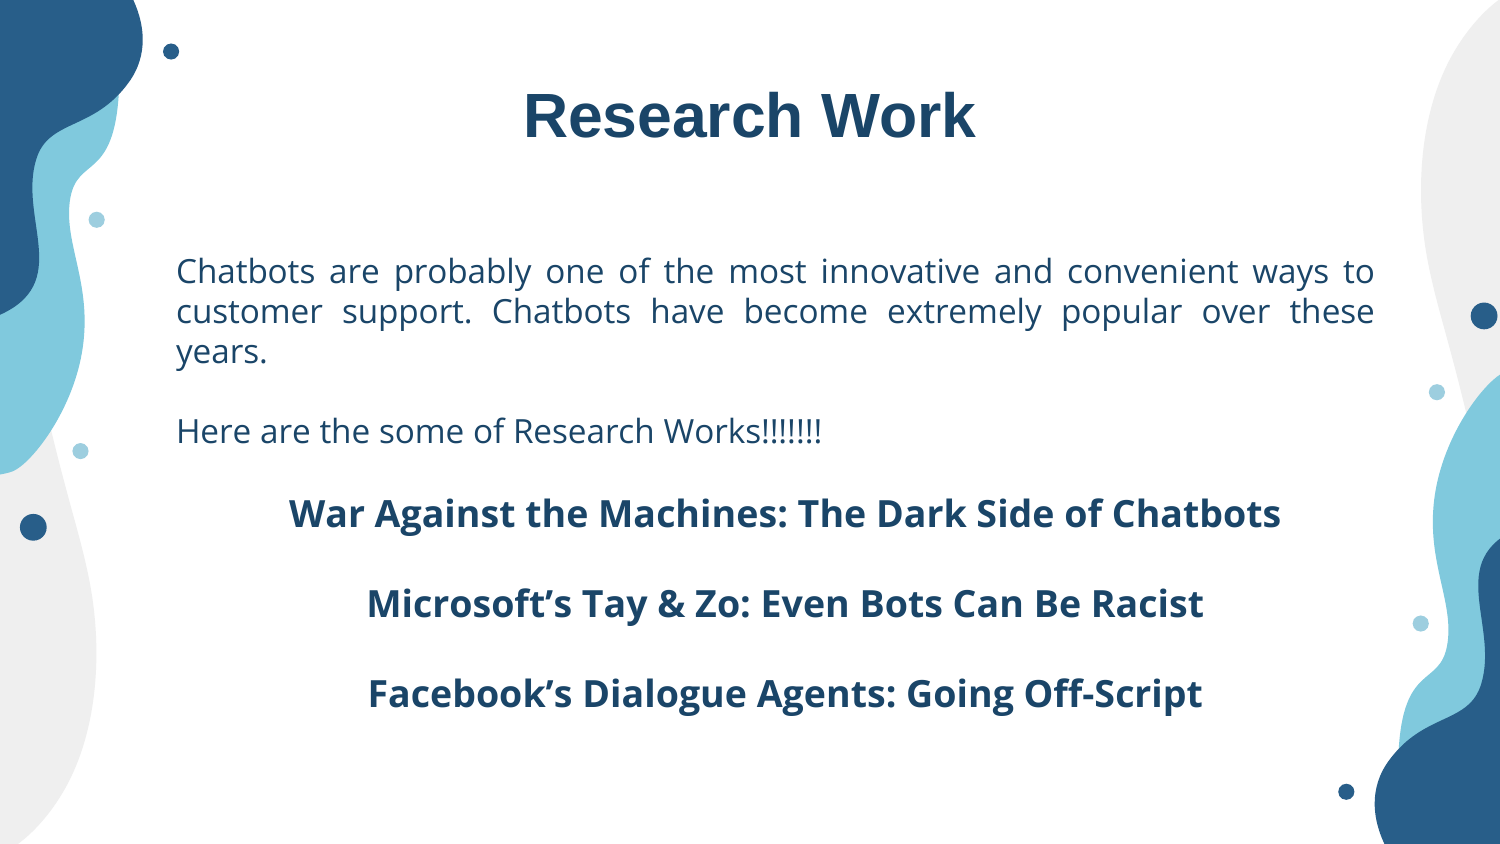

# Research Work
Chatbots are probably one of the most innovative and convenient ways to customer support. Chatbots have become extremely popular over these years.
Here are the some of Research Works!!!!!!!

War Against the Machines: The Dark Side of Chatbots

Microsoft’s Tay & Zo: Even Bots Can Be Racist

Facebook’s Dialogue Agents: Going Off-Script